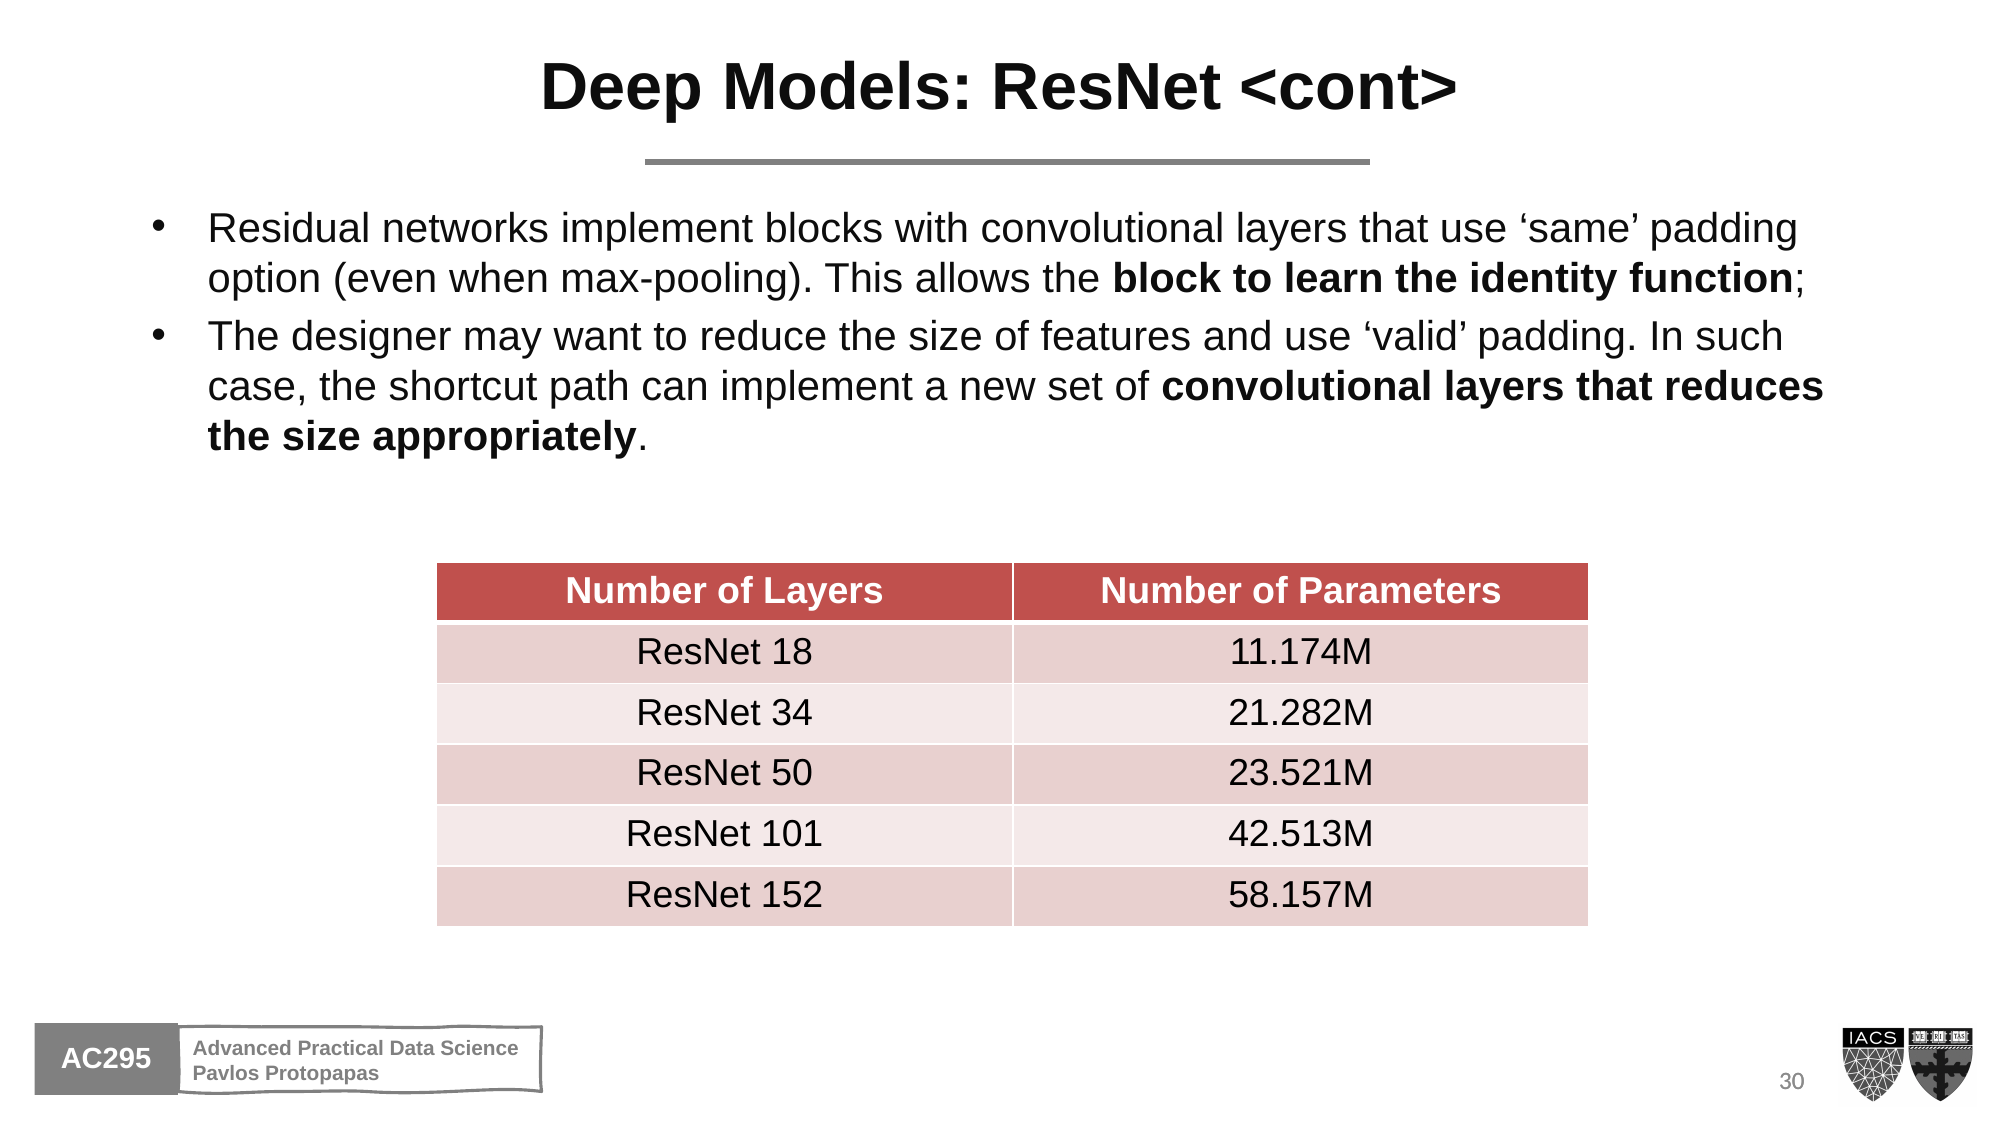

# Deep Models: ResNet <cont>
Residual networks implement blocks with convolutional layers that use ‘same’ padding option (even when max-pooling). This allows the block to learn the identity function;
The designer may want to reduce the size of features and use ‘valid’ padding. In such case, the shortcut path can implement a new set of convolutional layers that reduces the size appropriately.
| Number of Layers | Number of Parameters |
| --- | --- |
| ResNet 18 | 11.174M |
| ResNet 34 | 21.282M |
| ResNet 50 | 23.521M |
| ResNet 101 | 42.513M |
| ResNet 152 | 58.157M |
30